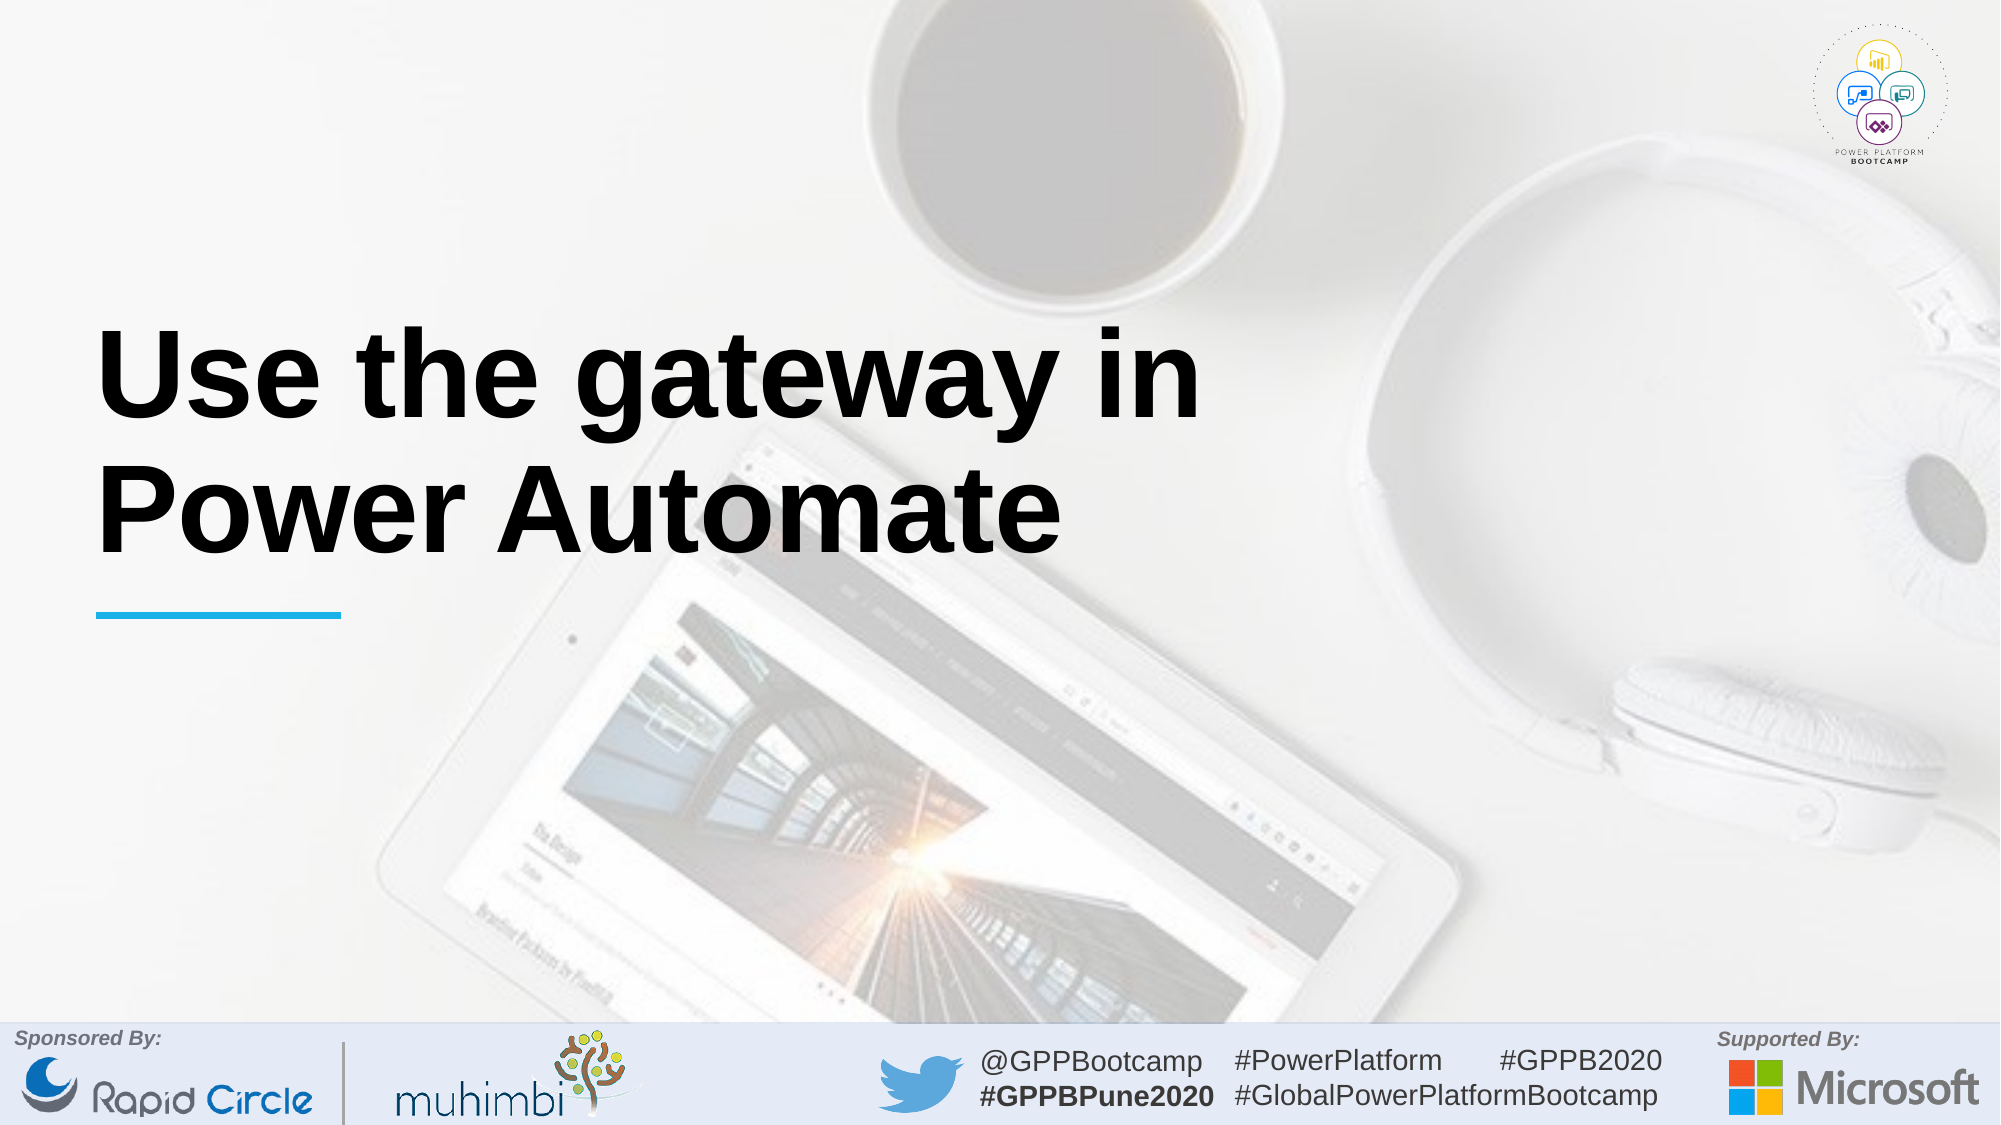

# Use the gateway in Power Automate